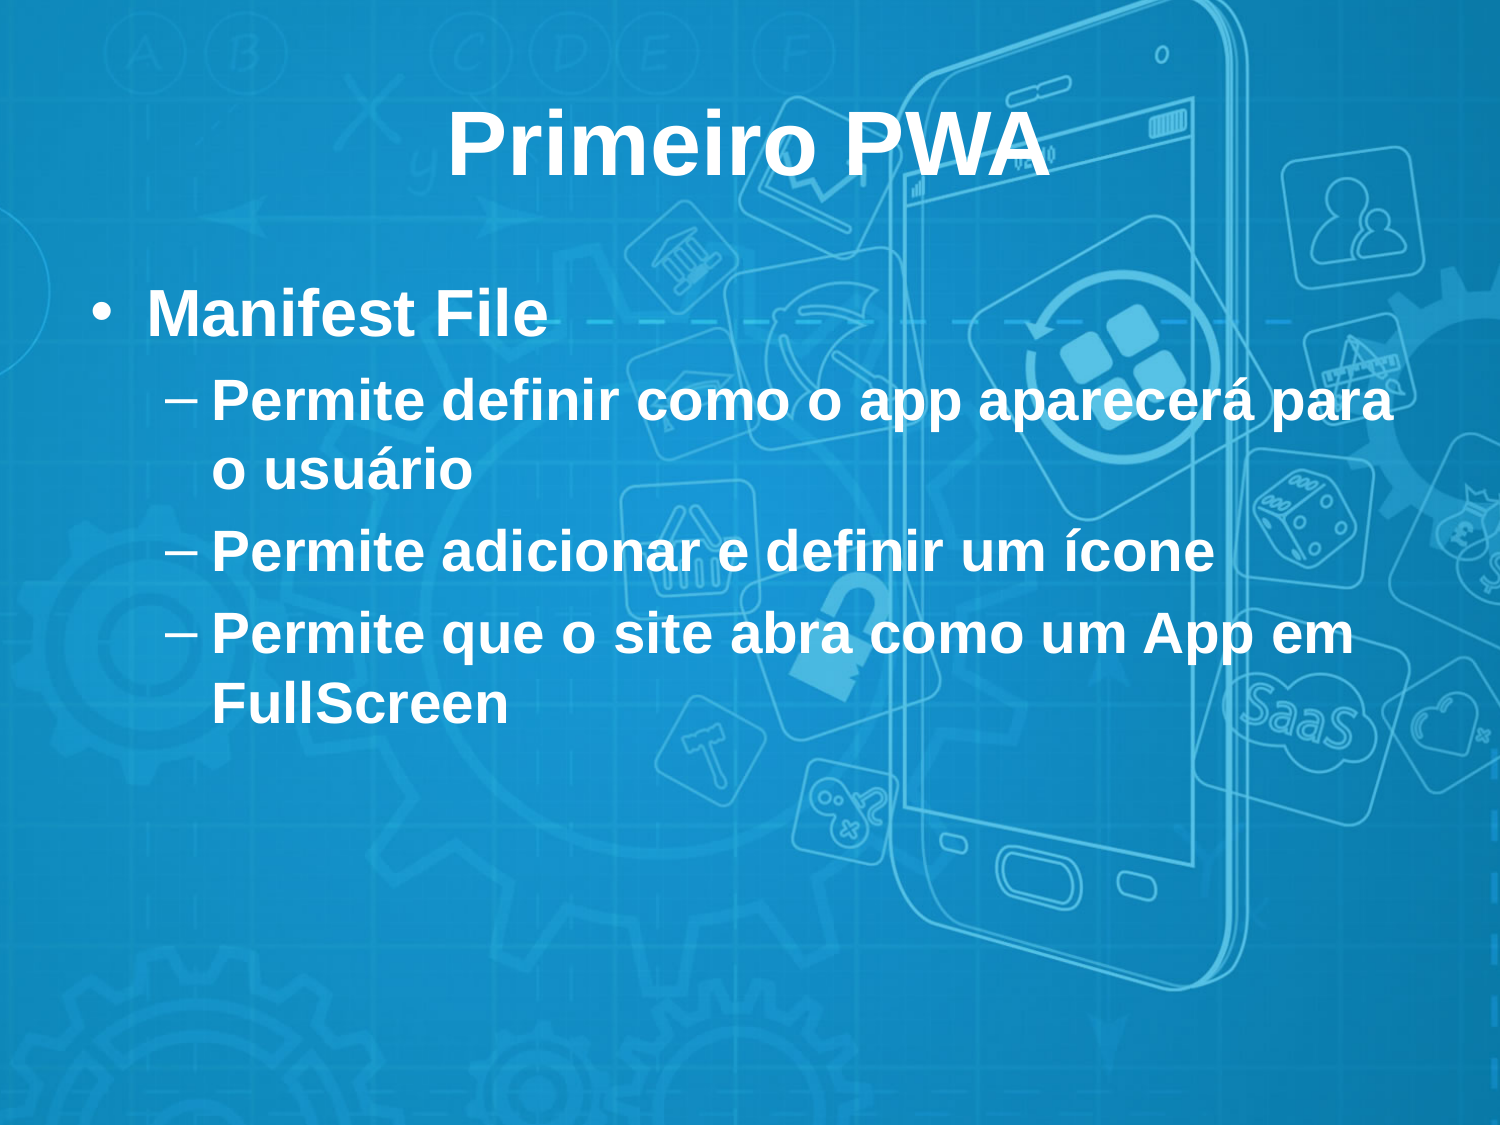

# Primeiro PWA
Manifest File
Permite definir como o app aparecerá para o usuário
Permite adicionar e definir um ícone
Permite que o site abra como um App em FullScreen